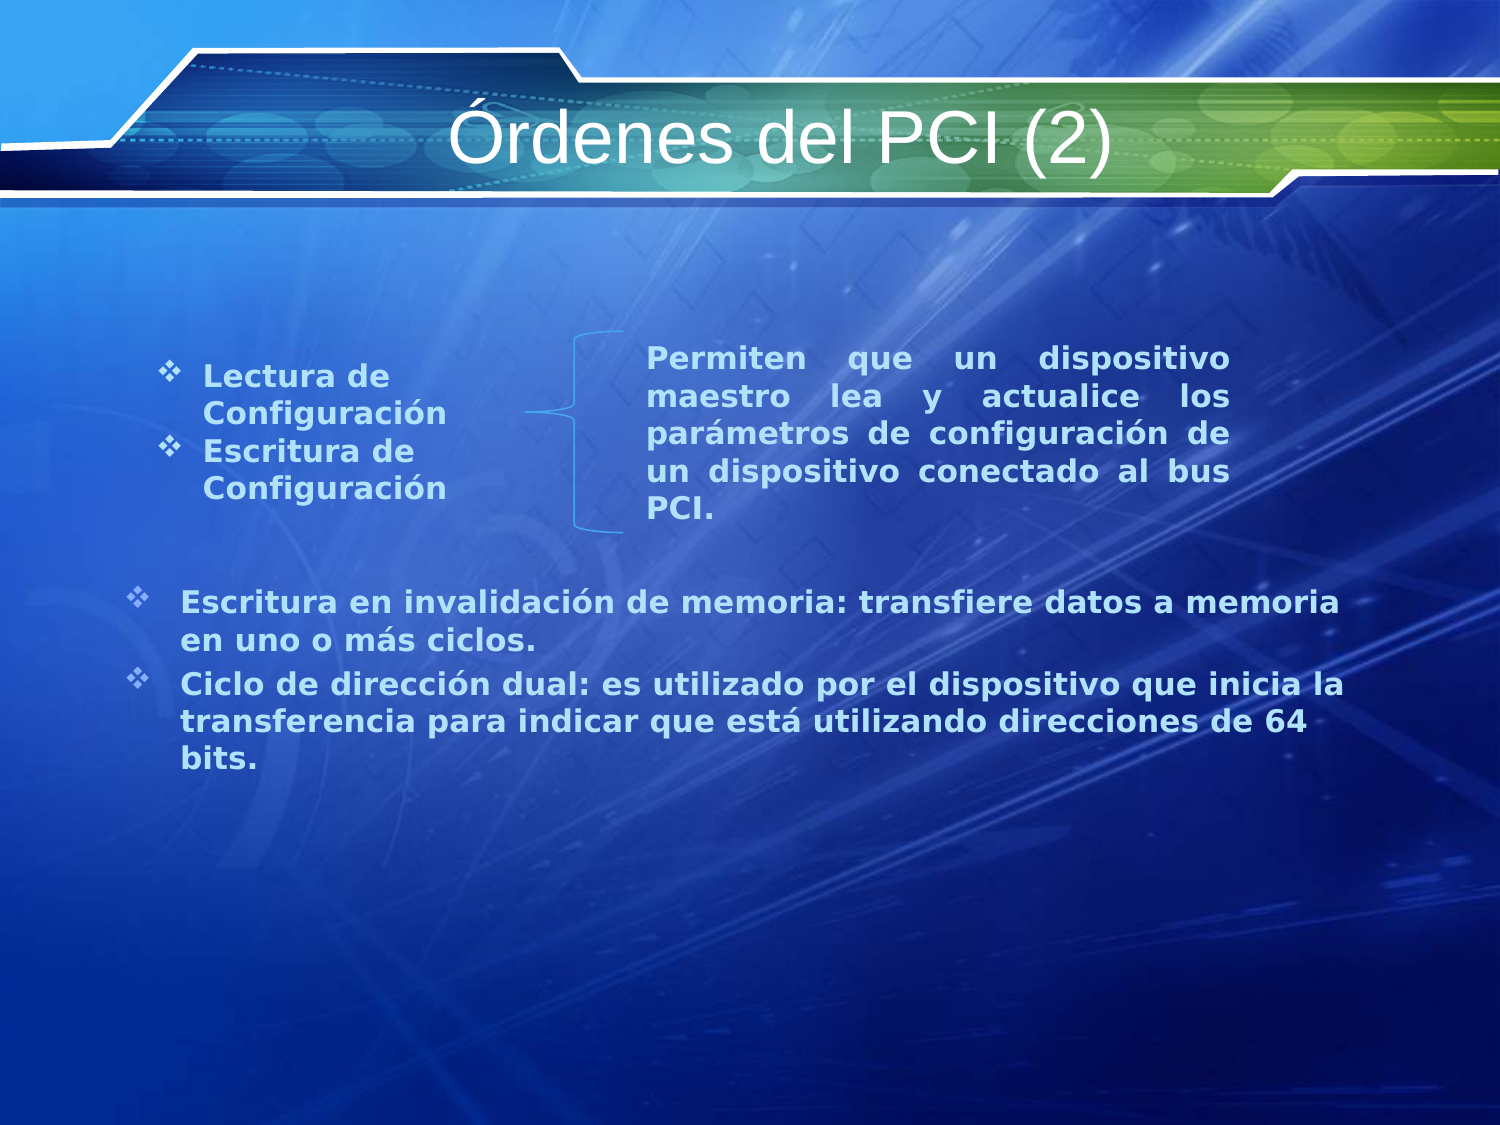

# Órdenes del PCI (2)

Permiten que un dispositivo maestro lea y actualice los parámetros de configuración de un dispositivo conectado al bus PCI.
Lectura de Configuración
Escritura de Configuración
Escritura en invalidación de memoria: transfiere datos a memoria en uno o más ciclos.
Ciclo de dirección dual: es utilizado por el dispositivo que inicia la transferencia para indicar que está utilizando direcciones de 64 bits.